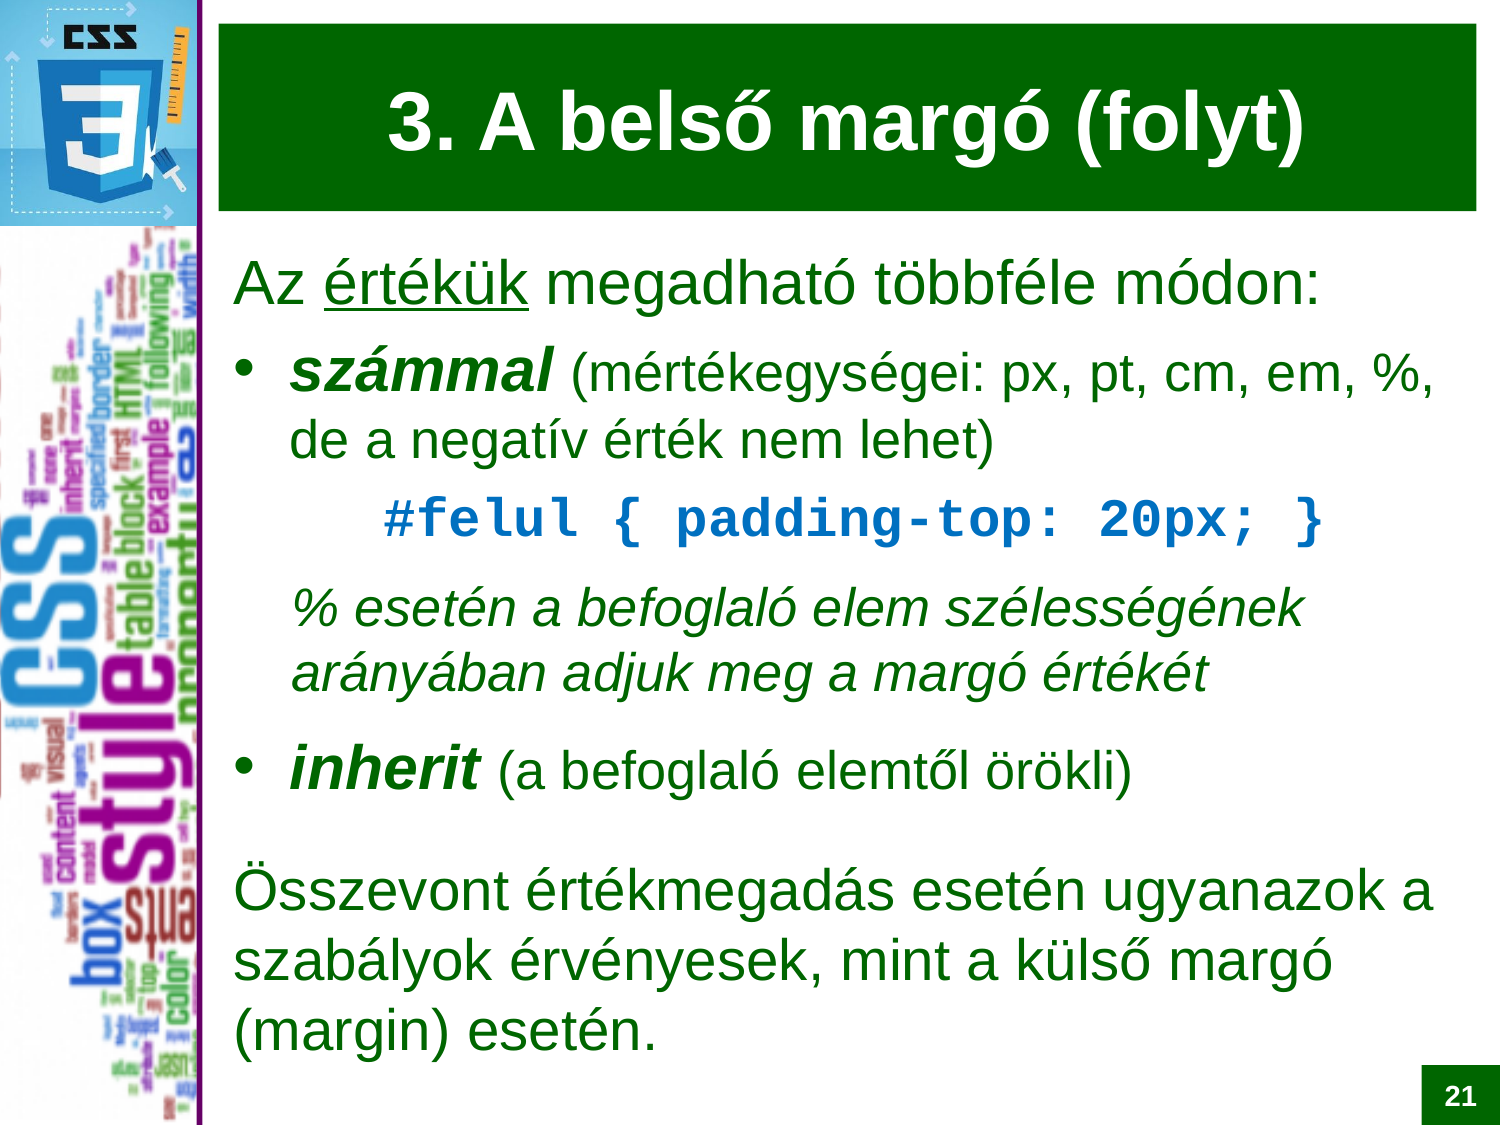

# 3. A belső margó (folyt)
Az értékük megadható többféle módon:
számmal (mértékegységei: px, pt, cm, em, %, de a negatív érték nem lehet)
	#felul { padding-top: 20px; }
% esetén a befoglaló elem szélességének arányában adjuk meg a margó értékét
inherit (a befoglaló elemtől örökli)
Összevont értékmegadás esetén ugyanazok a szabályok érvényesek, mint a külső margó (margin) esetén.
21